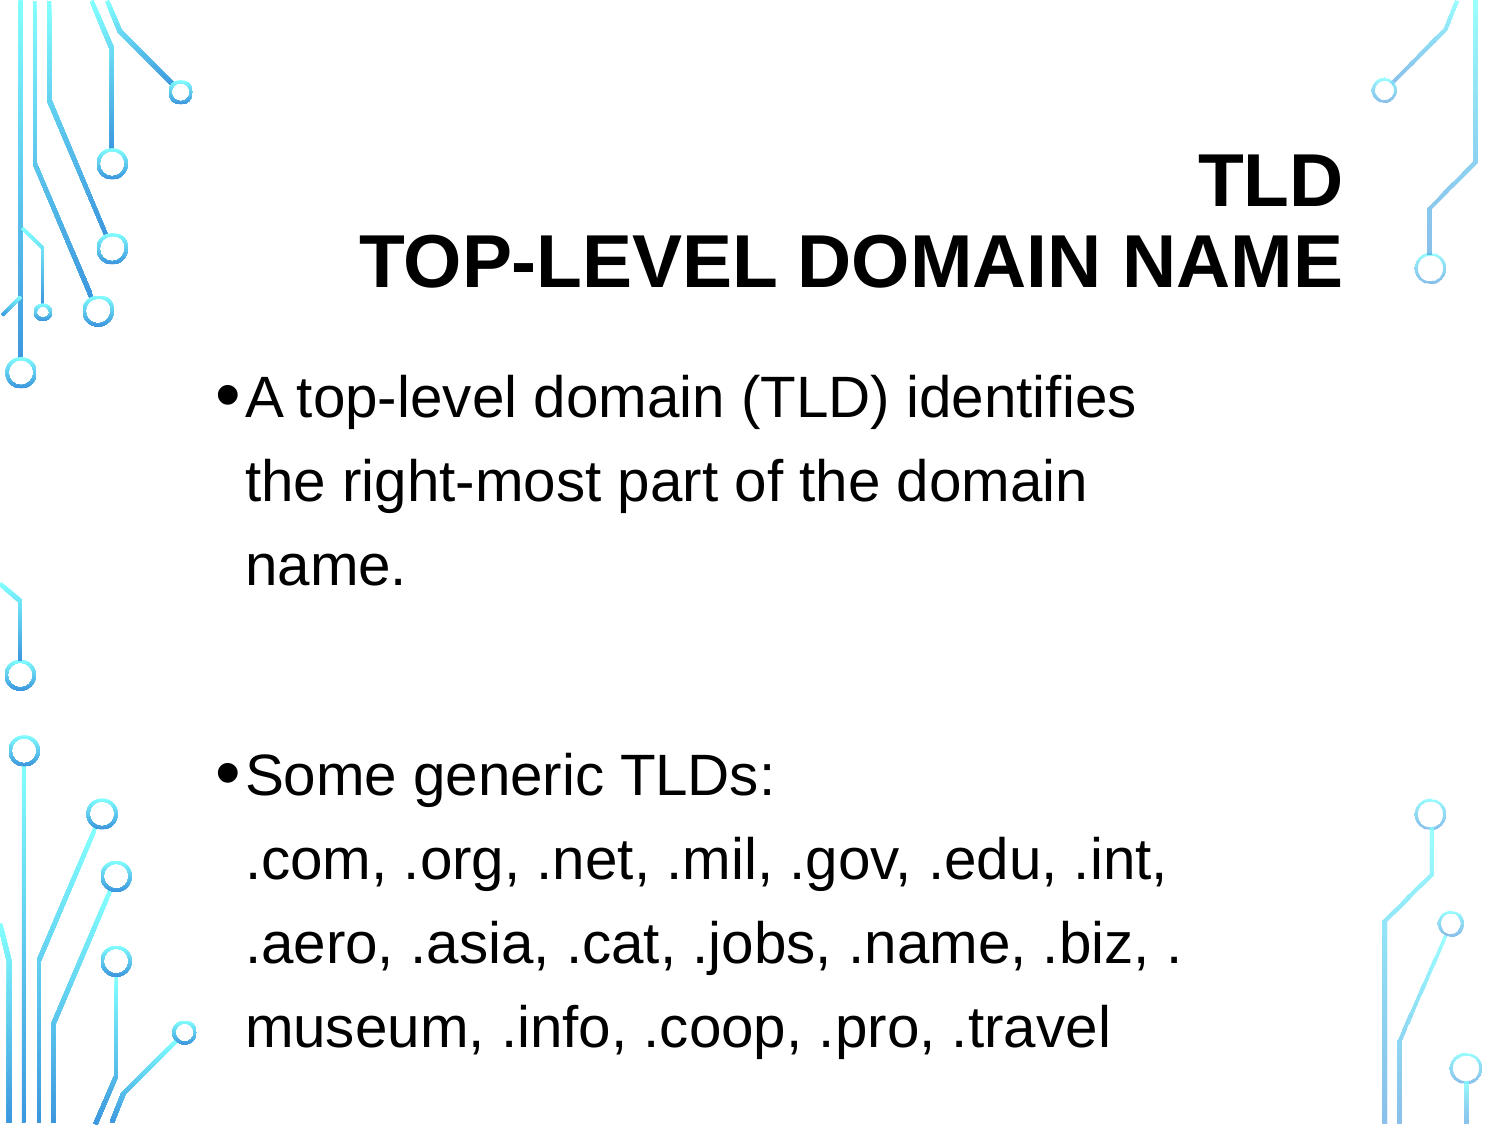

# TLD Top-Level Domain Name
A top-level domain (TLD) identifies the right-most part of the domain name.

Some generic TLDs:
.com, .org, .net, .mil, .gov, .edu, .int, .aero, .asia, .cat, .jobs, .name, .biz, .museum, .info, .coop, .pro, .travel
28